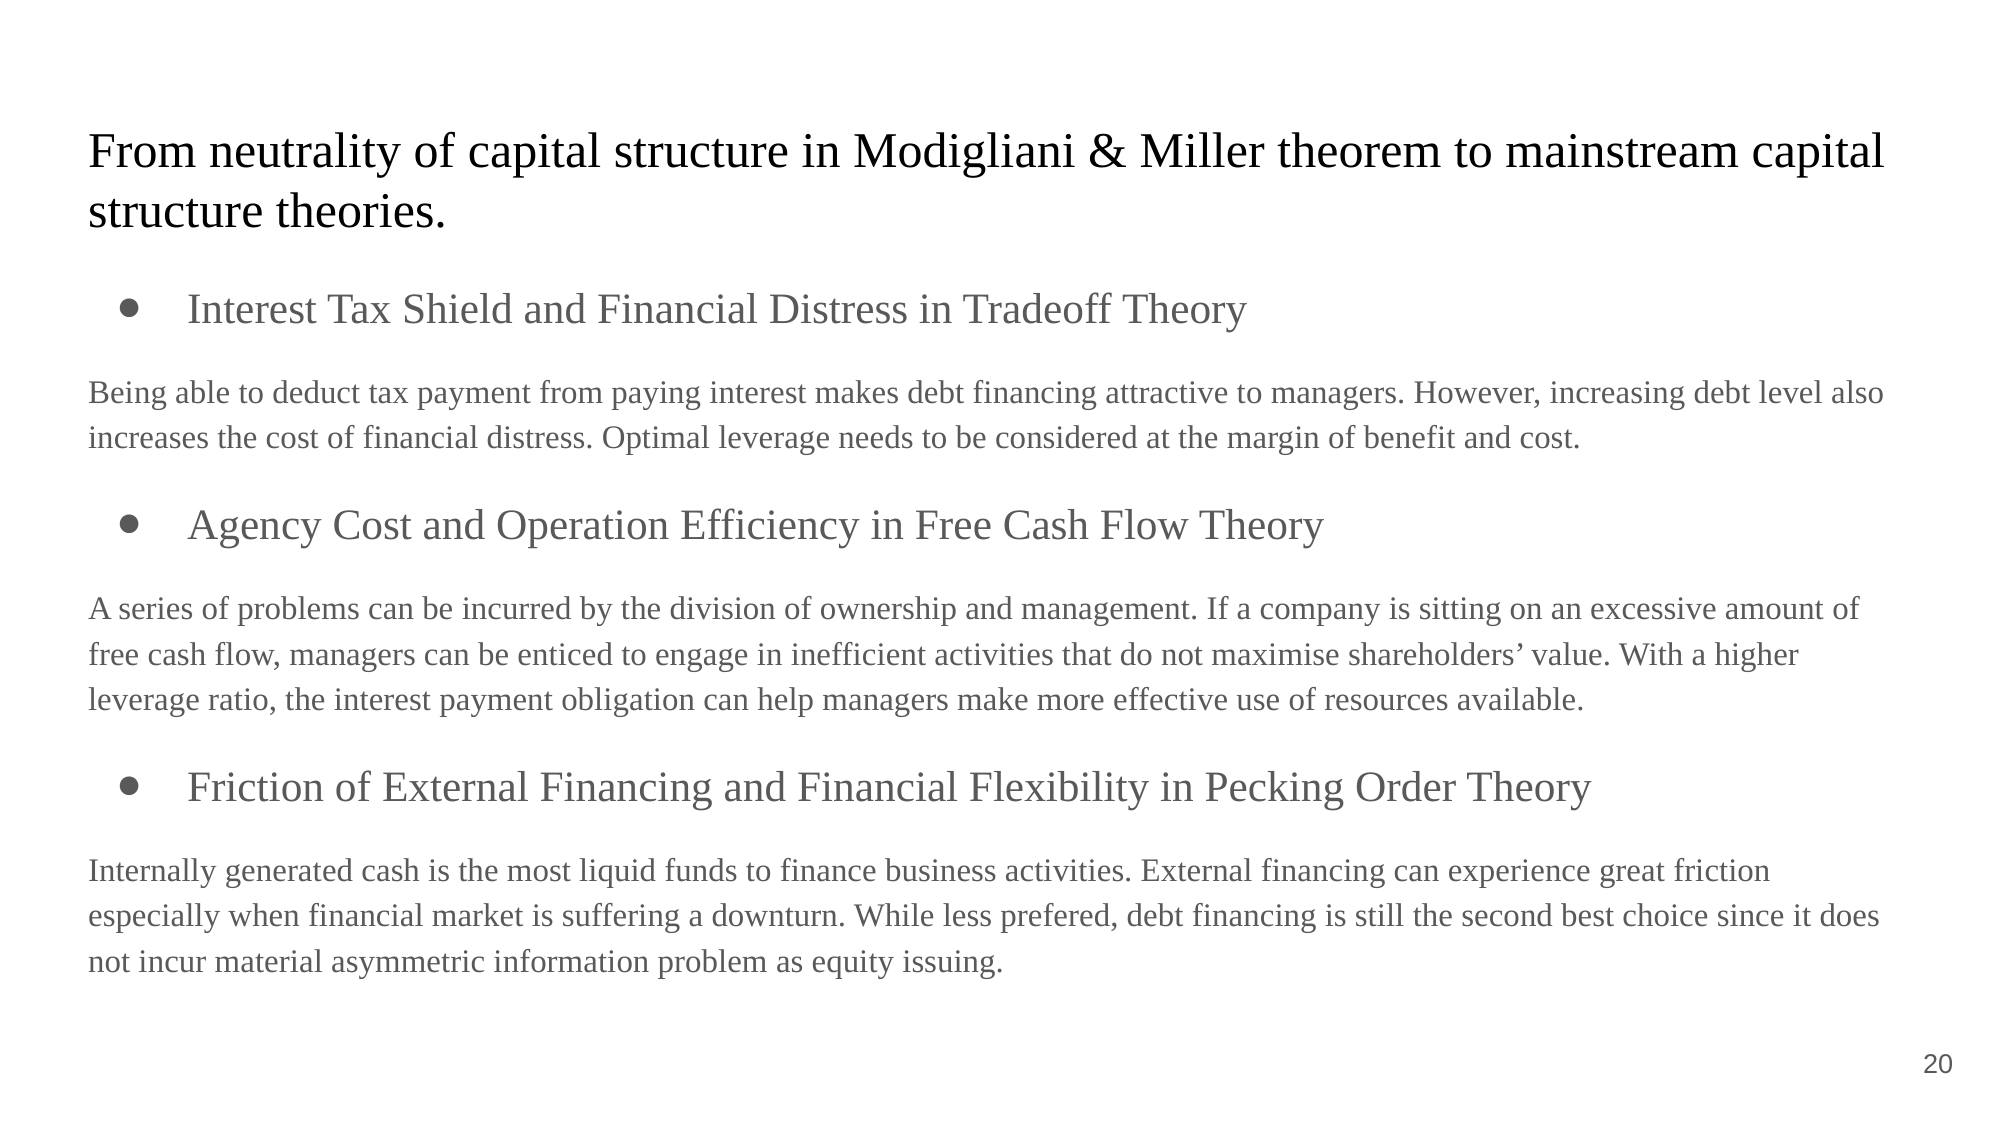

# From neutrality of capital structure in Modigliani & Miller theorem to mainstream capital structure theories.
Interest Tax Shield and Financial Distress in Tradeoff Theory
Being able to deduct tax payment from paying interest makes debt financing attractive to managers. However, increasing debt level also increases the cost of financial distress. Optimal leverage needs to be considered at the margin of benefit and cost.
Agency Cost and Operation Efficiency in Free Cash Flow Theory
A series of problems can be incurred by the division of ownership and management. If a company is sitting on an excessive amount of free cash flow, managers can be enticed to engage in inefficient activities that do not maximise shareholders’ value. With a higher leverage ratio, the interest payment obligation can help managers make more effective use of resources available.
Friction of External Financing and Financial Flexibility in Pecking Order Theory
Internally generated cash is the most liquid funds to finance business activities. External financing can experience great friction especially when financial market is suffering a downturn. While less prefered, debt financing is still the second best choice since it does not incur material asymmetric information problem as equity issuing.

20